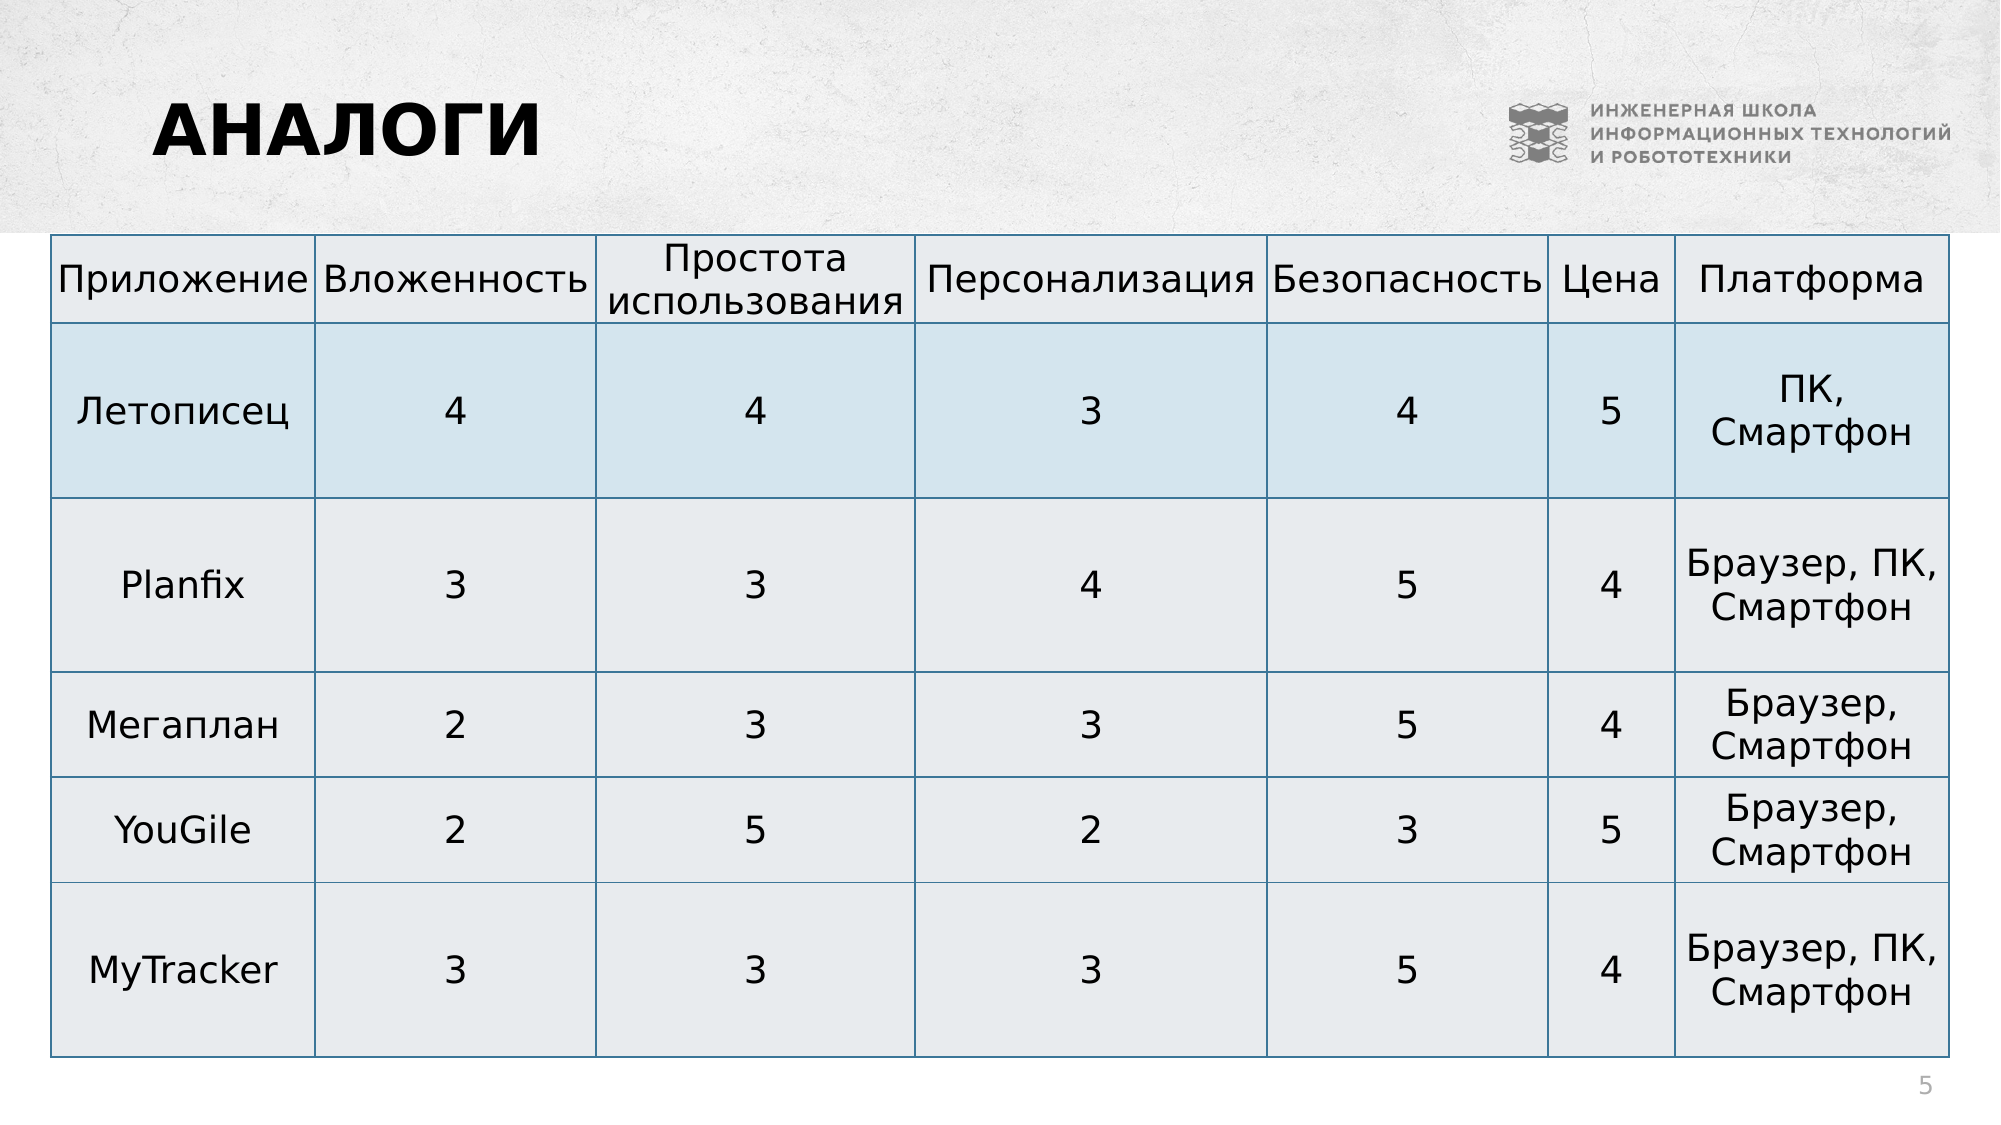

# Аналоги
| Приложение | Вложенность | Простота использования | Персонализация | Безопасность | Цена | Платформа |
| --- | --- | --- | --- | --- | --- | --- |
| Летописец | 4 | 4 | 3 | 4 | 5 | ПК, Смартфон |
| Planfix | 3 | 3 | 4 | 5 | 4 | Браузер, ПК, Смартфон |
| Мегаплан | 2 | 3 | 3 | 5 | 4 | Браузер, Смартфон |
| YouGile | 2 | 5 | 2 | 3 | 5 | Браузер, Смартфон |
| MyTracker | 3 | 3 | 3 | 5 | 4 | Браузер, ПК, Смартфон |
5